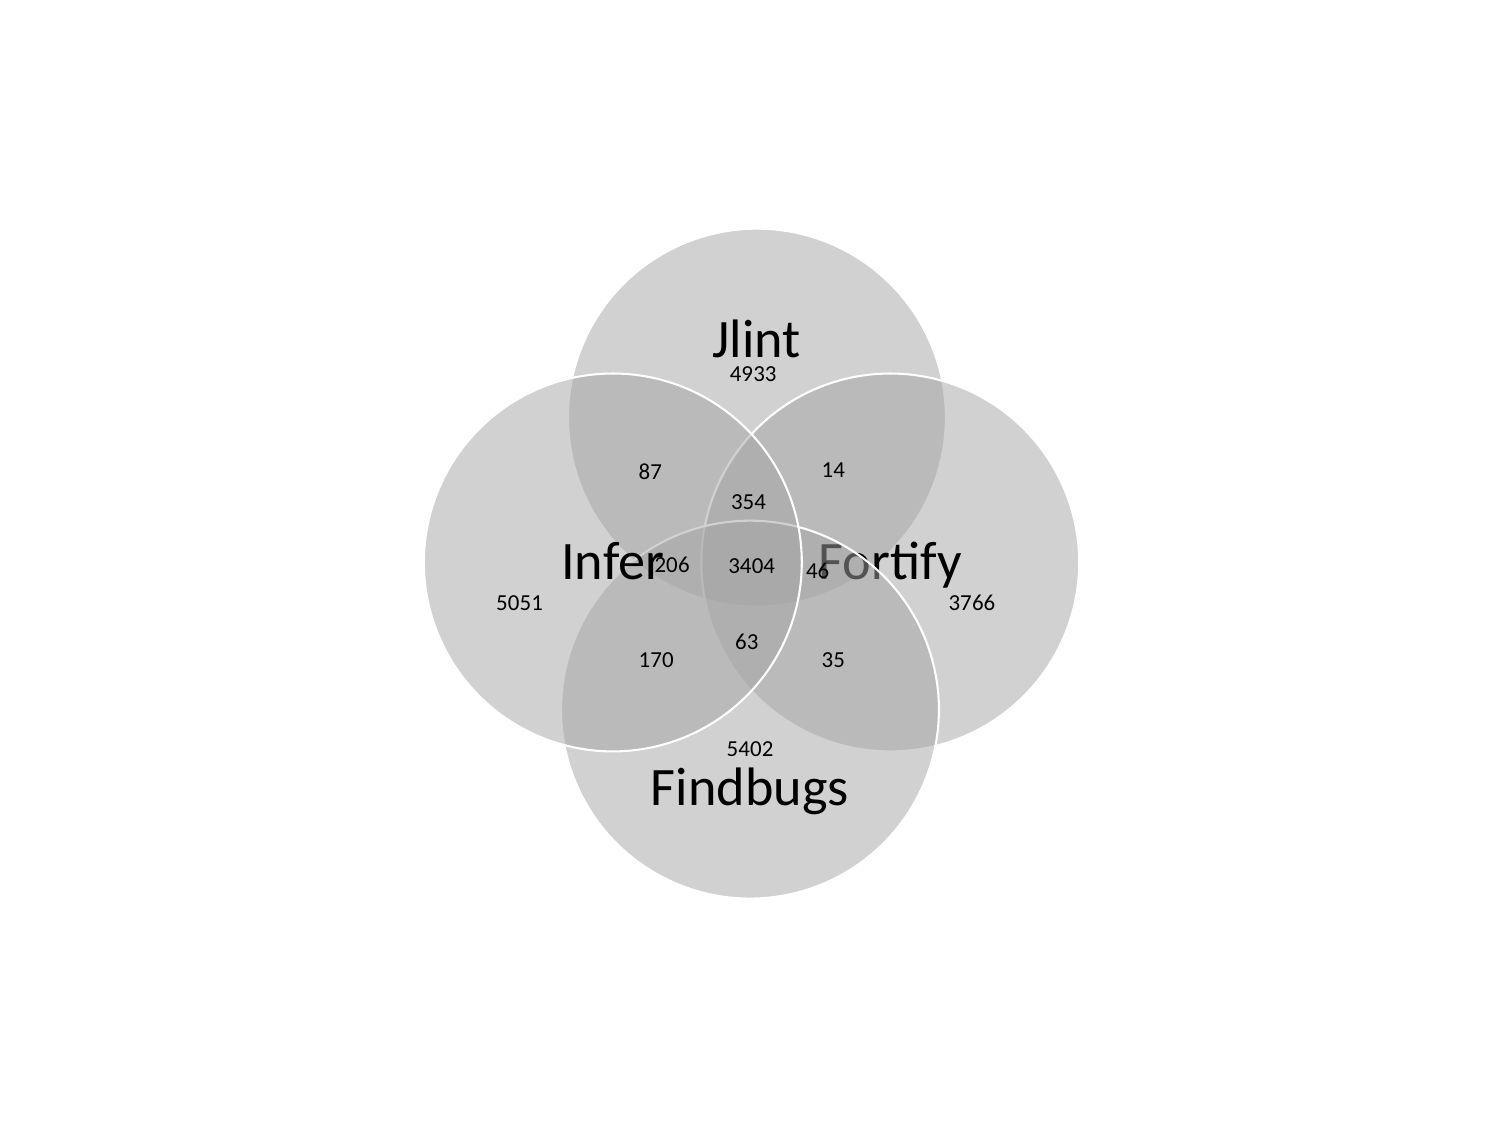

Jlint
Fortify
Findbugs
Infer
4933
14
87
354
206
3404
46
3766
5051
63
35
170
5402